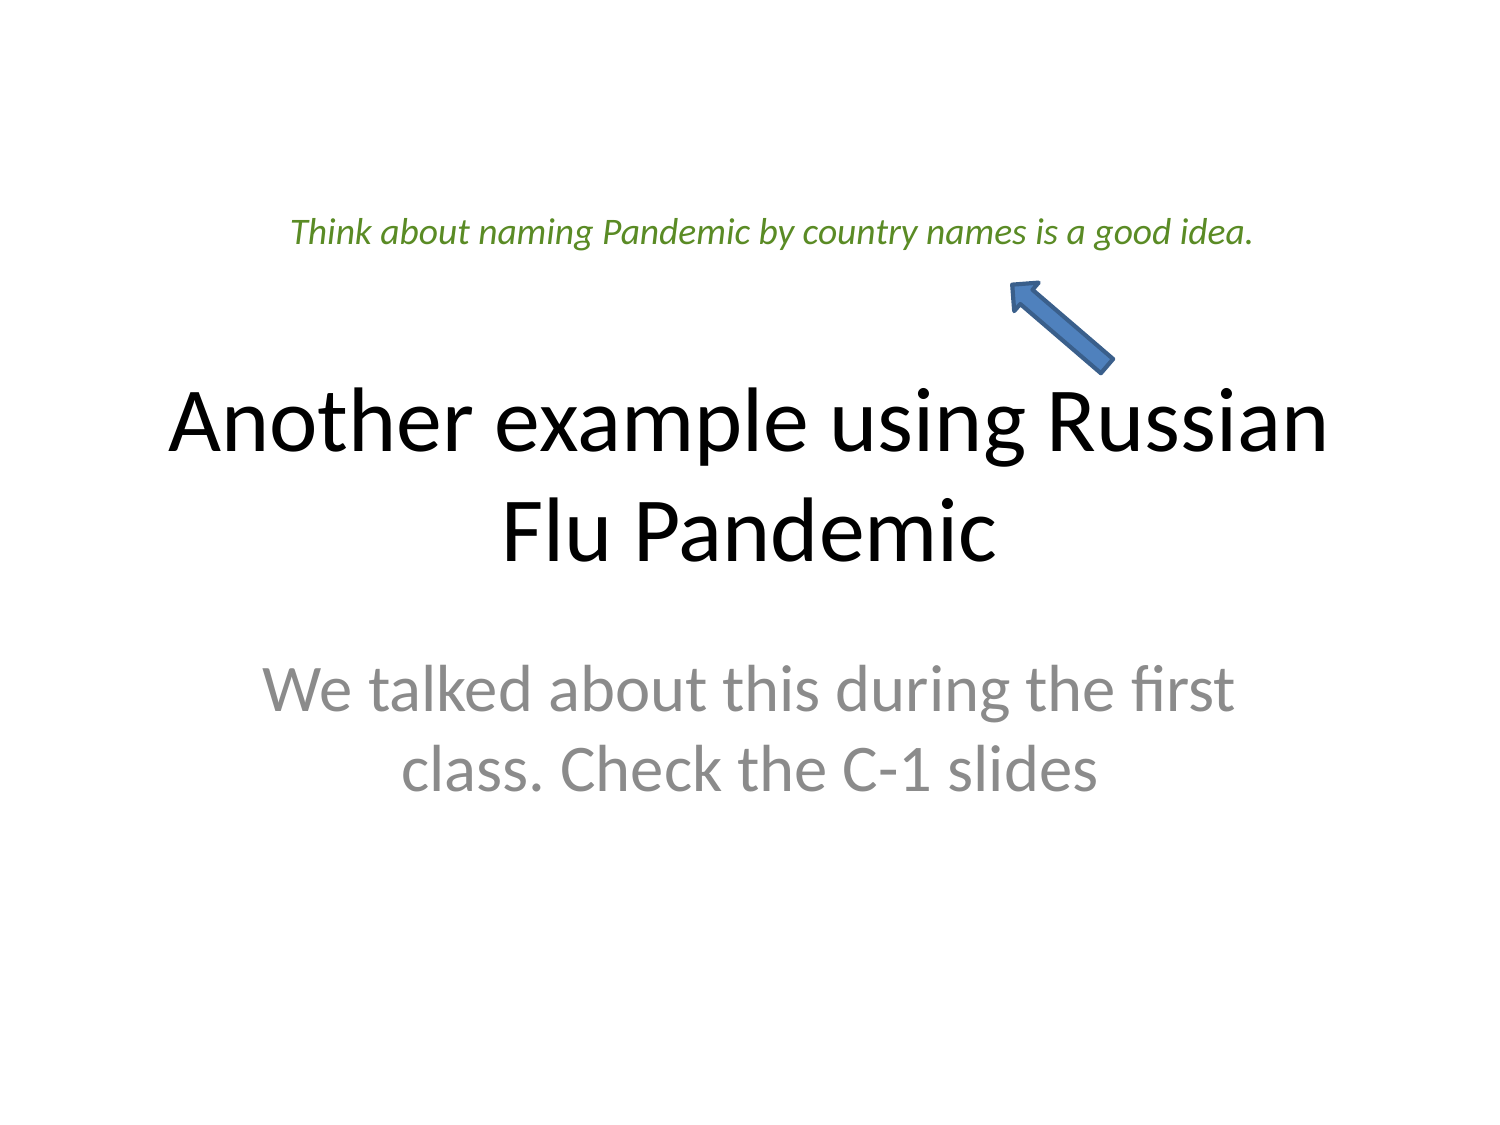

Think about naming Pandemic by country names is a good idea.

# Another example using Russian Flu Pandemic
We talked about this during the first class. Check the C-1 slides